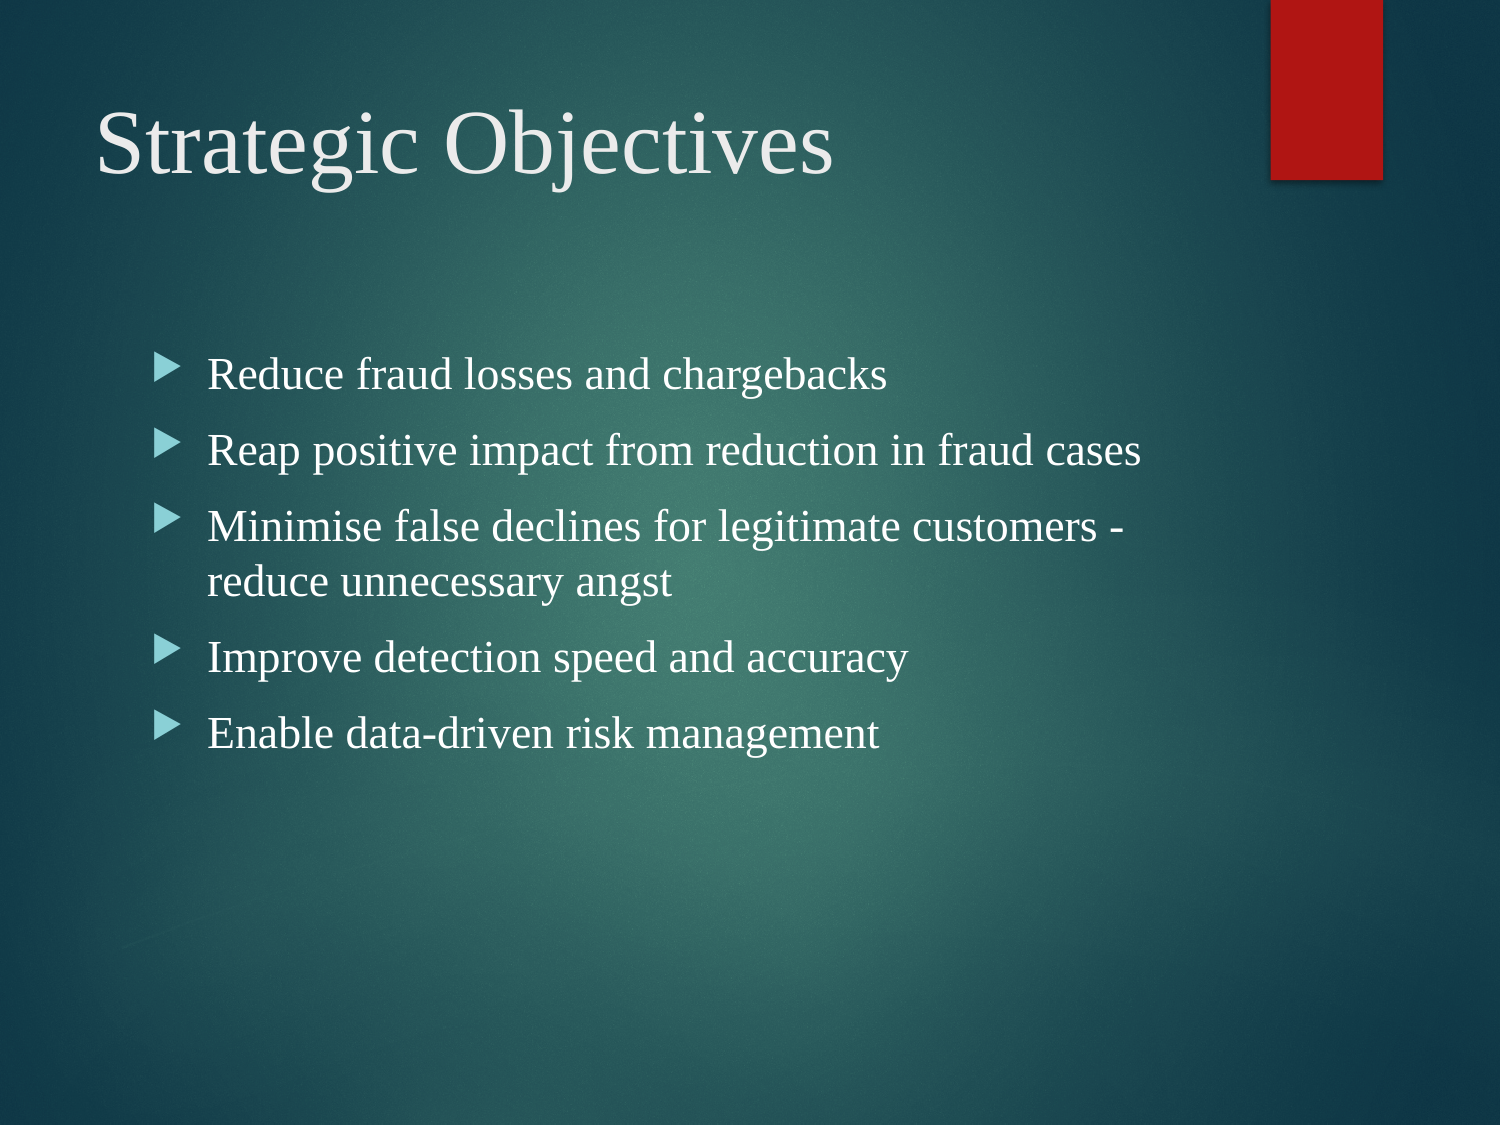

# Strategic Objectives
Reduce fraud losses and chargebacks
Reap positive impact from reduction in fraud cases
Minimise false declines for legitimate customers - reduce unnecessary angst
Improve detection speed and accuracy
Enable data-driven risk management